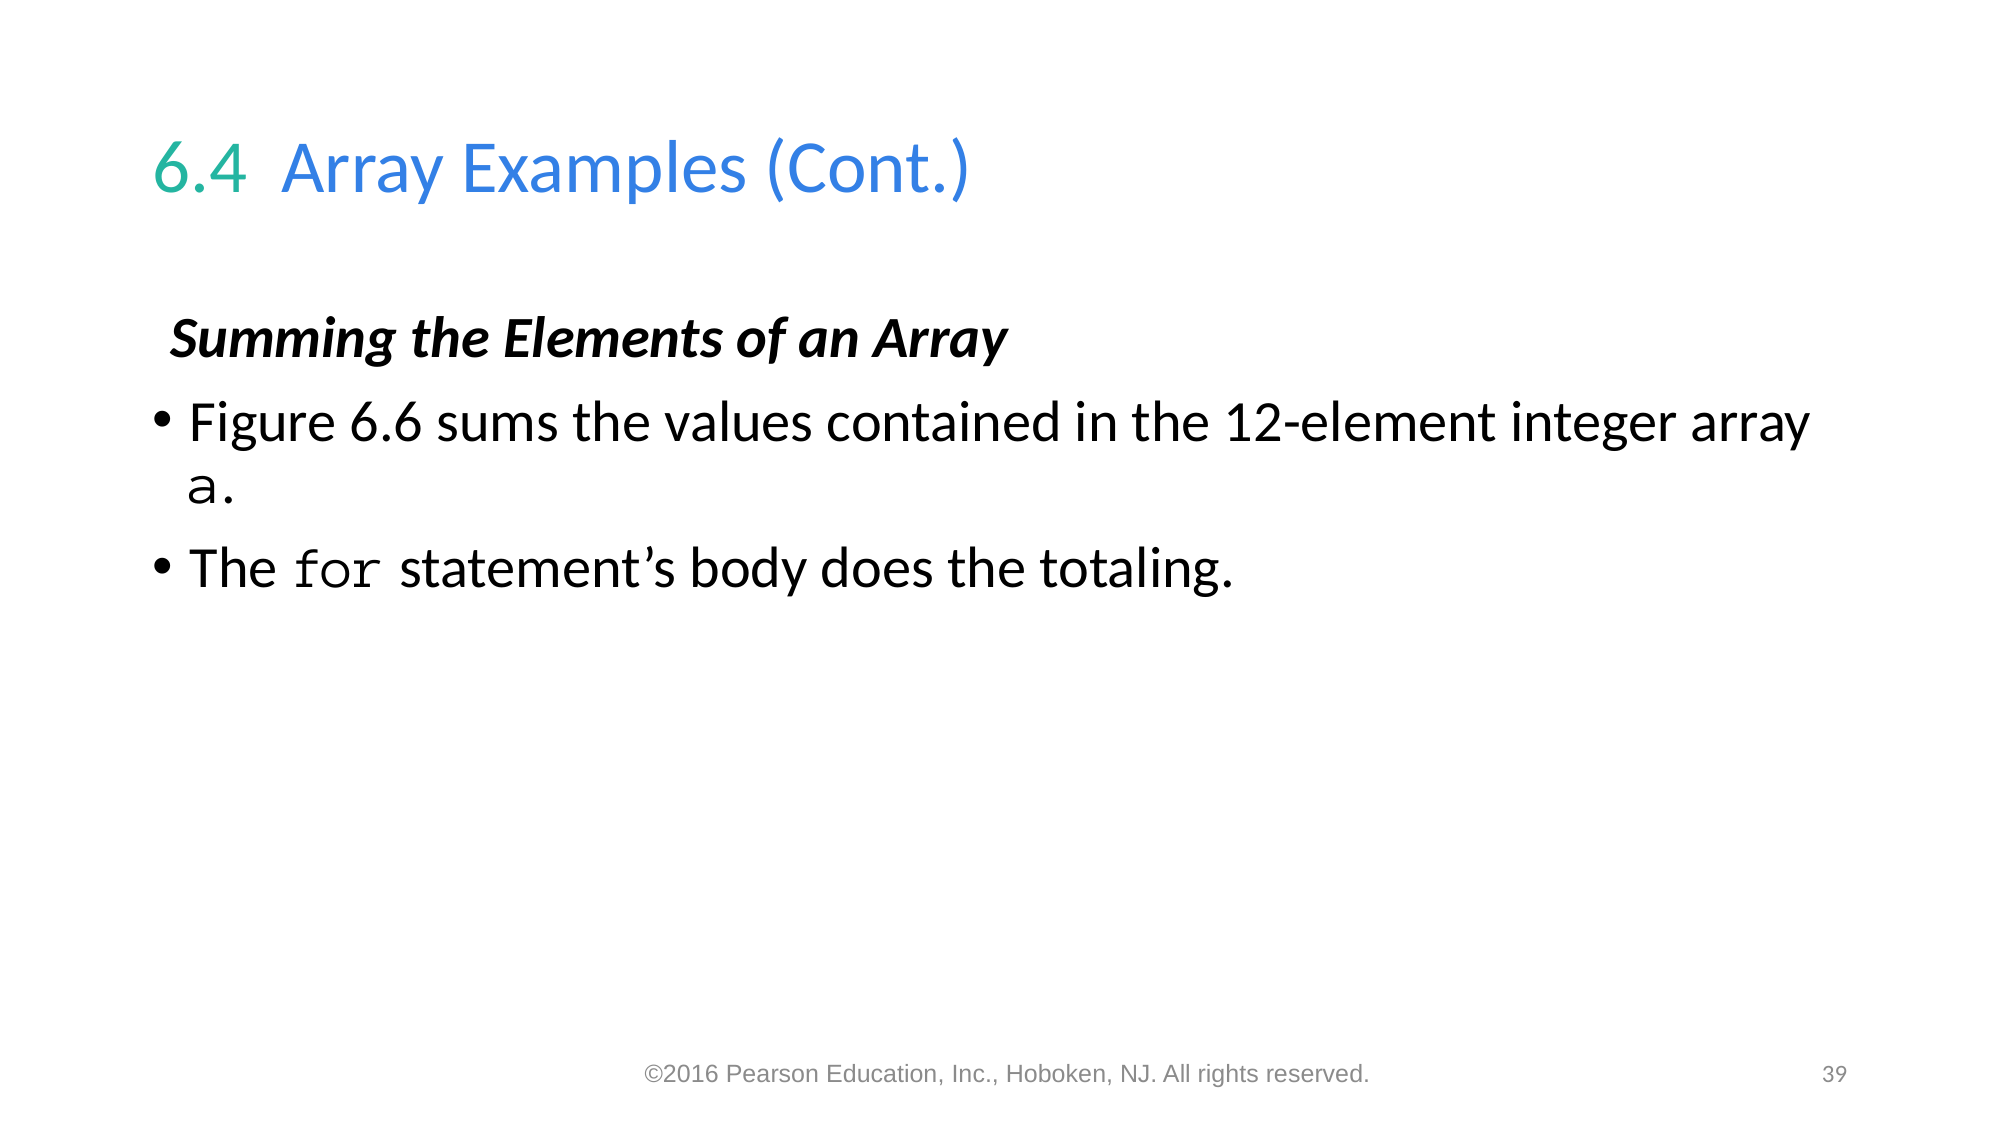

# 6.4  Array Examples (Cont.)
Summing the Elements of an Array
Figure 6.6 sums the values contained in the 12-element integer array a.
The for statement’s body does the totaling.
39
©2016 Pearson Education, Inc., Hoboken, NJ. All rights reserved.